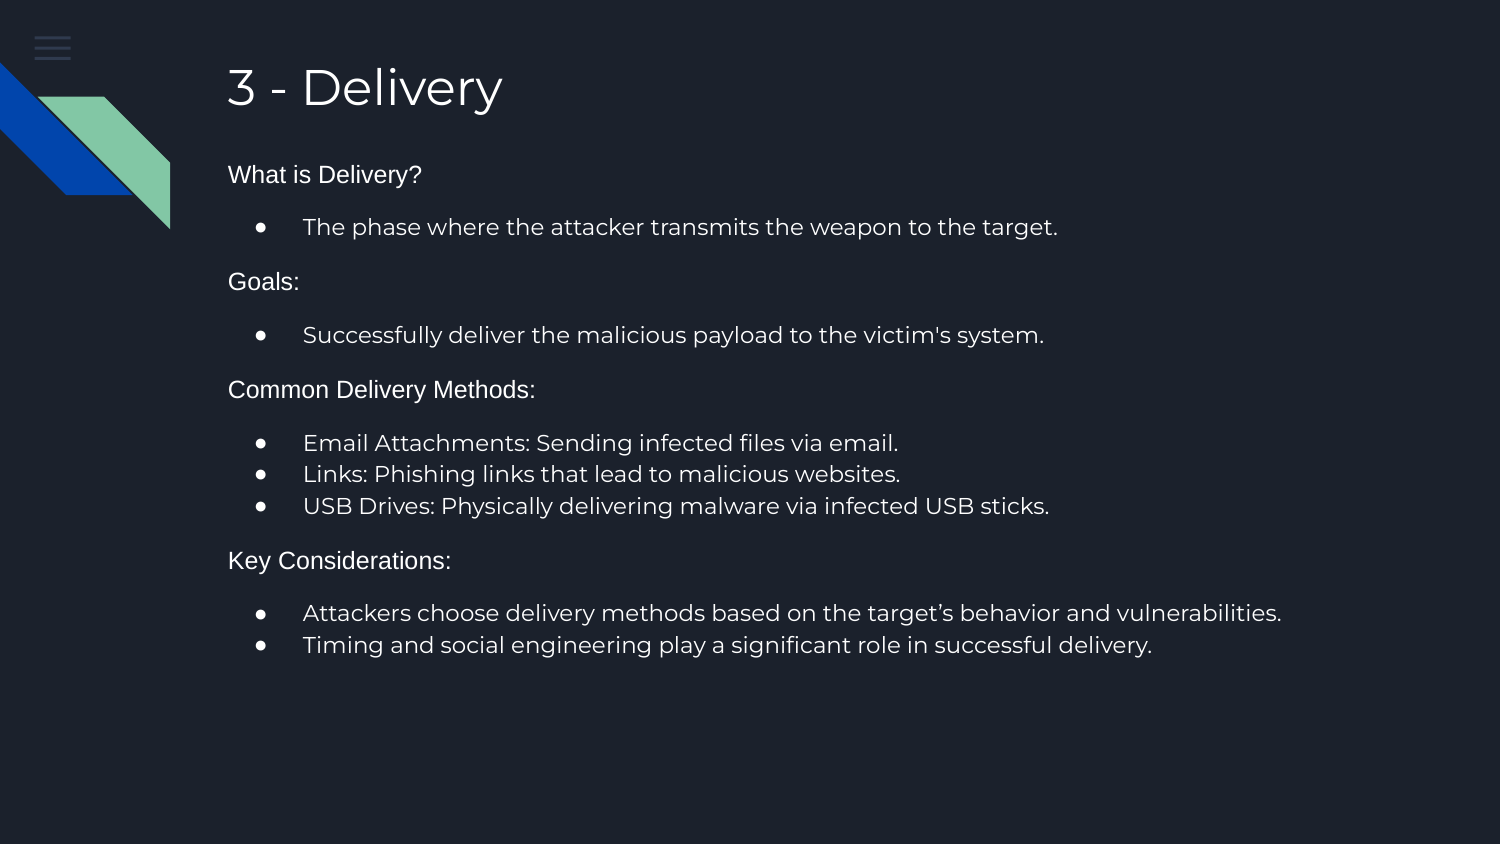

# 3 - Delivery
What is Delivery?
The phase where the attacker transmits the weapon to the target.
Goals:
Successfully deliver the malicious payload to the victim's system.
Common Delivery Methods:
Email Attachments: Sending infected files via email.
Links: Phishing links that lead to malicious websites.
USB Drives: Physically delivering malware via infected USB sticks.
Key Considerations:
Attackers choose delivery methods based on the target’s behavior and vulnerabilities.
Timing and social engineering play a significant role in successful delivery.